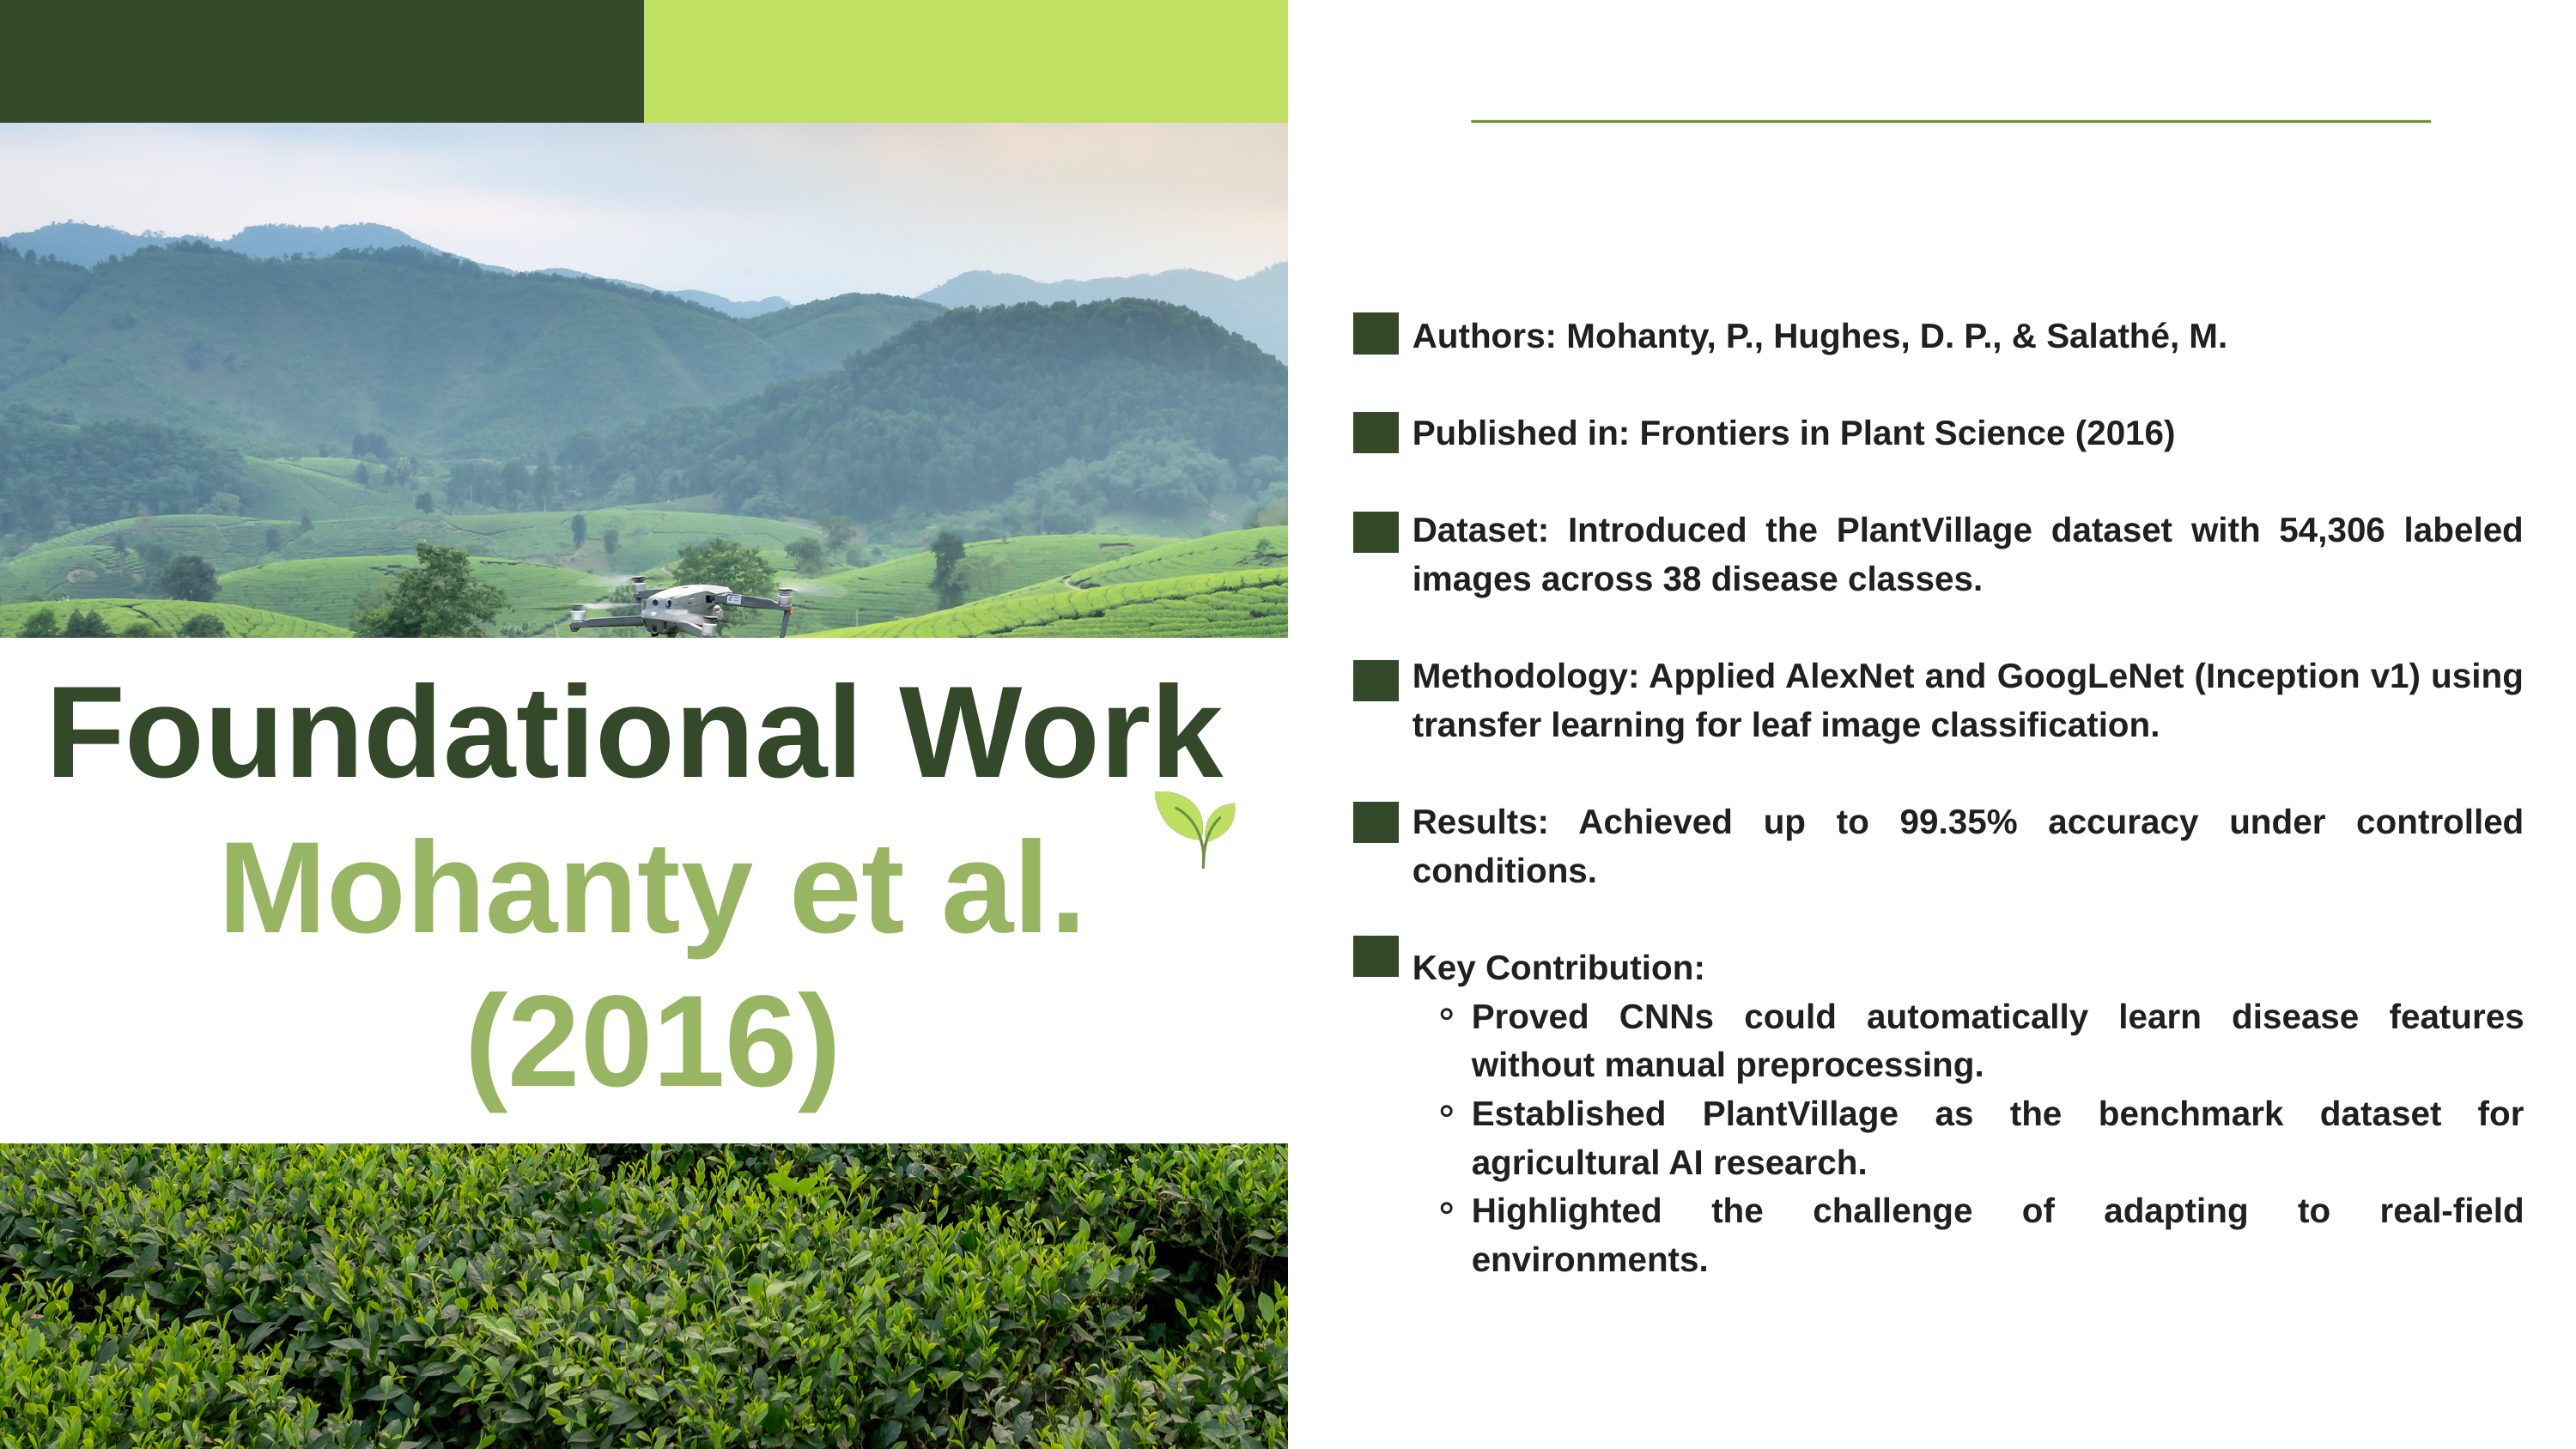

Authors: Mohanty, P., Hughes, D. P., & Salathé, M.

Published in: Frontiers in Plant Science (2016)

Dataset: Introduced the PlantVillage dataset with 54,306 labeled images across 38 disease classes.

Methodology: Applied AlexNet and GoogLeNet (Inception v1) using transfer learning for leaf image classification.

Results: Achieved up to 99.35% accuracy under controlled conditions.

Key Contribution:
Proved CNNs could automatically learn disease features without manual preprocessing.
Established PlantVillage as the benchmark dataset for agricultural AI research.
Highlighted the challenge of adapting to real-field environments.

Foundational Work

Mohanty et al. (2016)